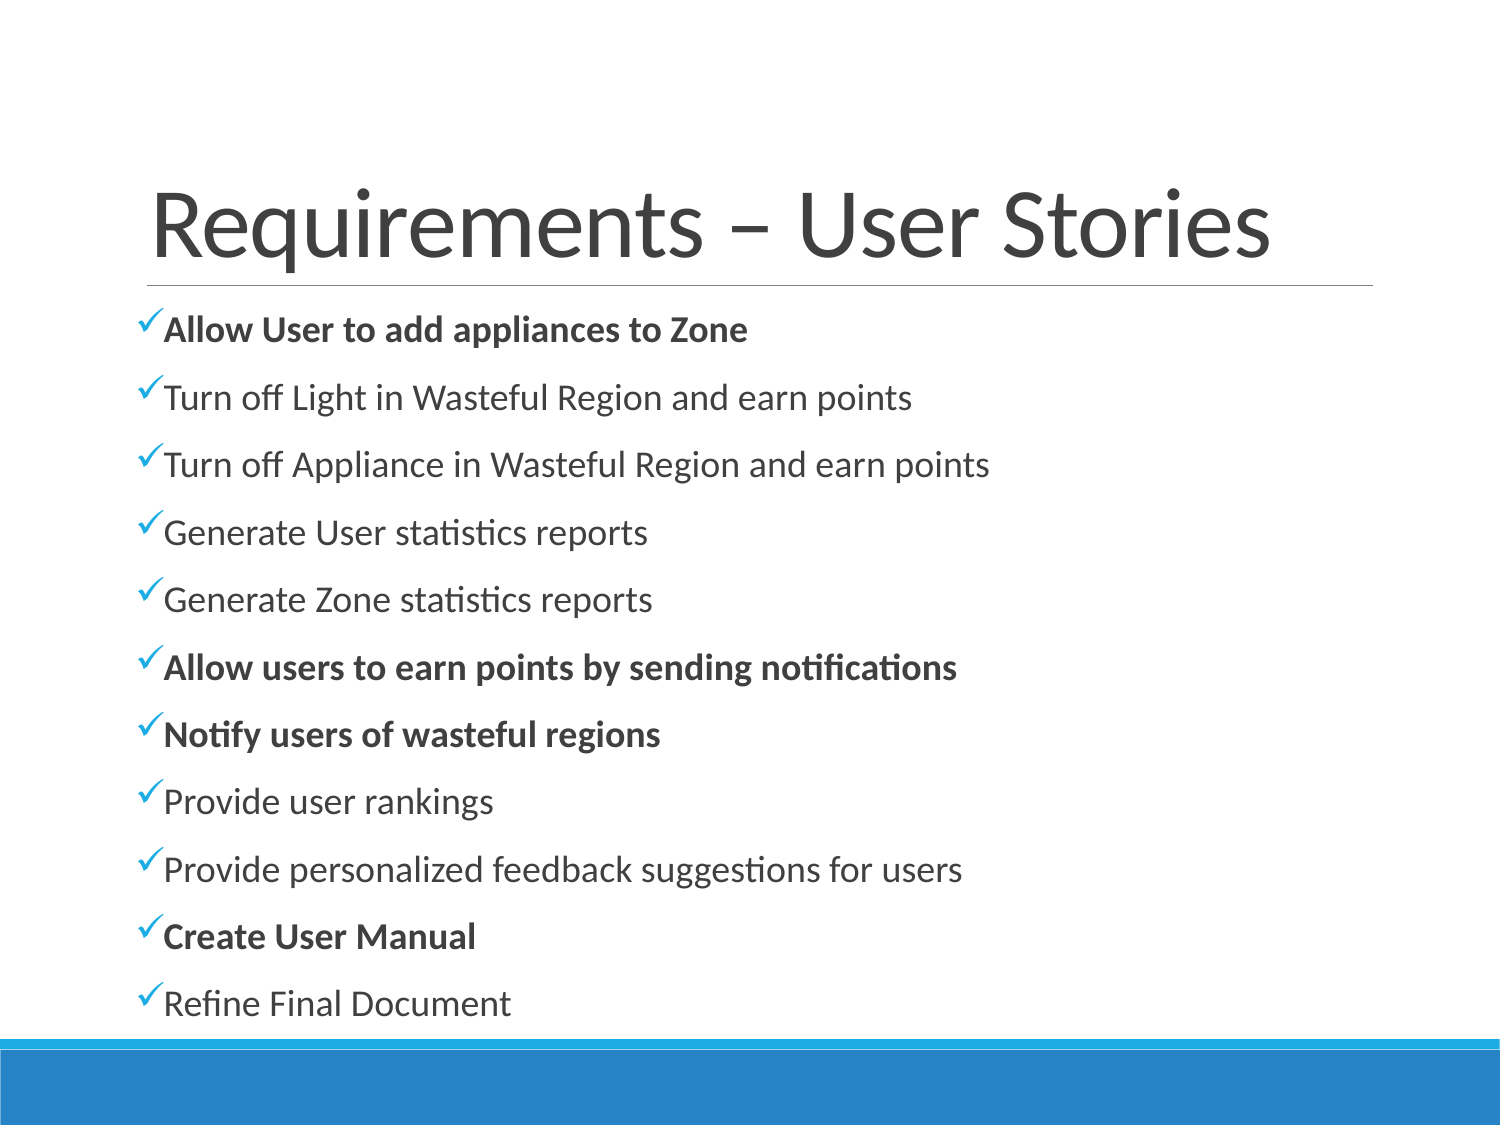

# Requirements – User Stories
Allow User to add appliances to Zone
Turn off Light in Wasteful Region and earn points
Turn off Appliance in Wasteful Region and earn points
Generate User statistics reports
Generate Zone statistics reports
Allow users to earn points by sending notifications
Notify users of wasteful regions
Provide user rankings
Provide personalized feedback suggestions for users
Create User Manual
Refine Final Document